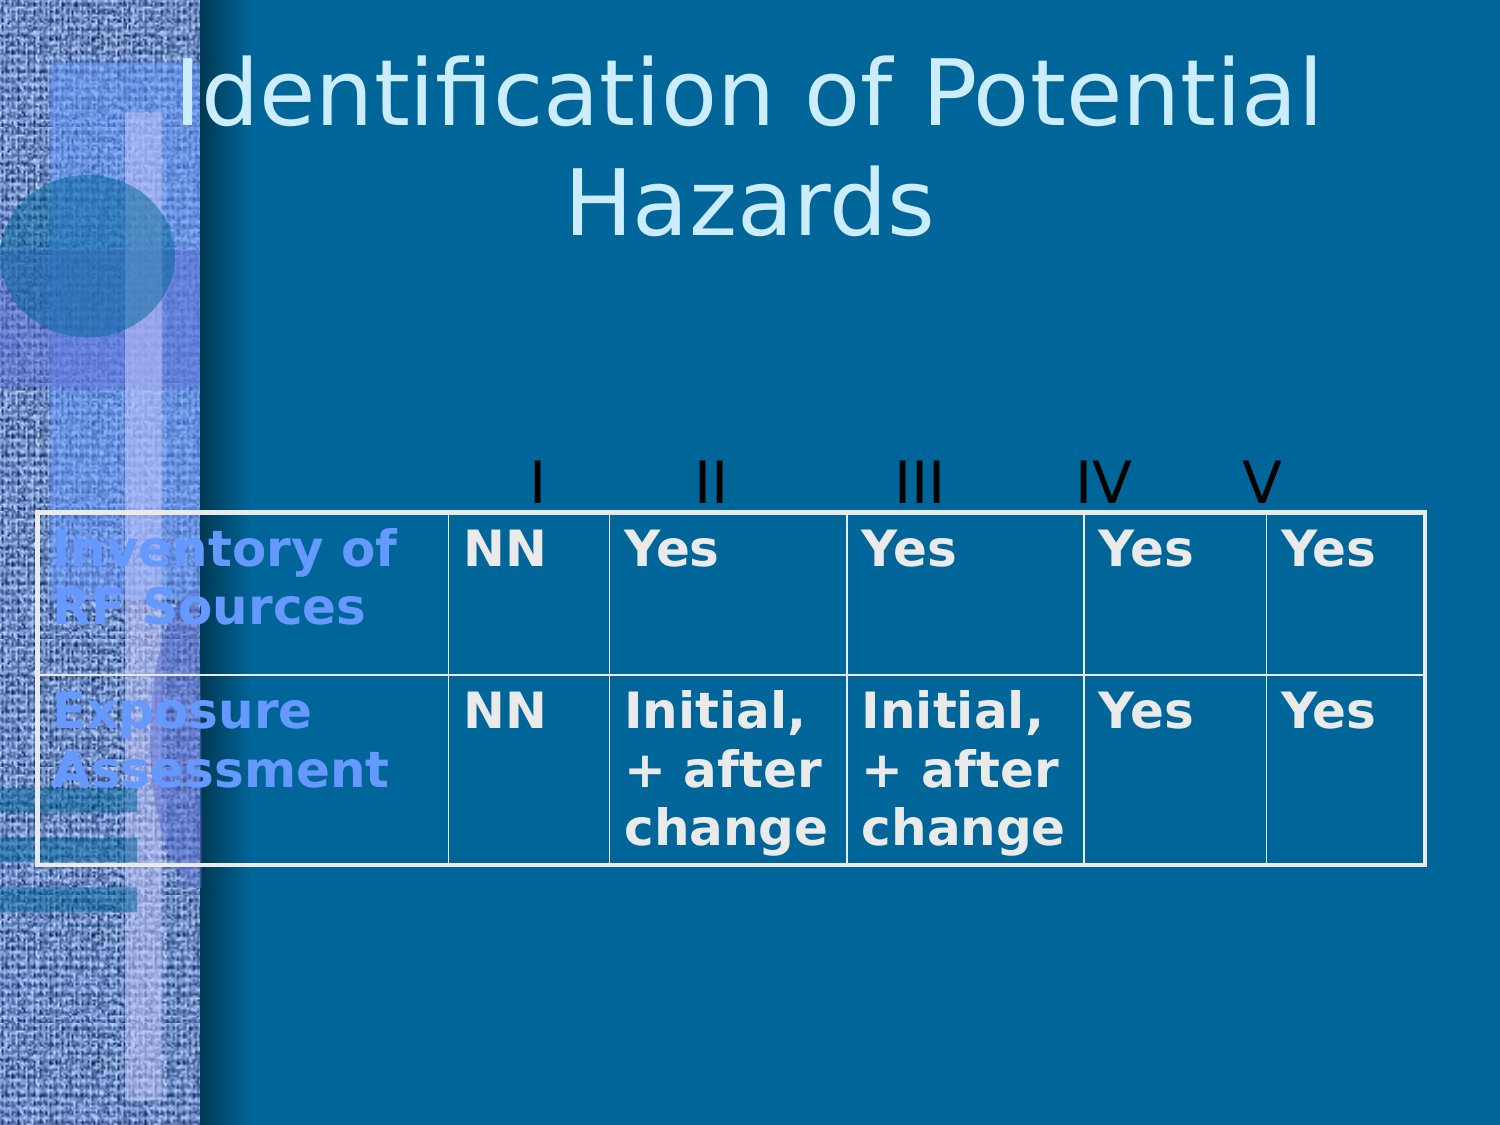

# Identification of Potential Hazards
                  I        II         III       IV      V
| Inventory of RF Sources | NN | Yes | Yes | Yes | Yes |
| --- | --- | --- | --- | --- | --- |
| Exposure Assessment | NN | Initial, + after change | Initial, + after change | Yes | Yes |